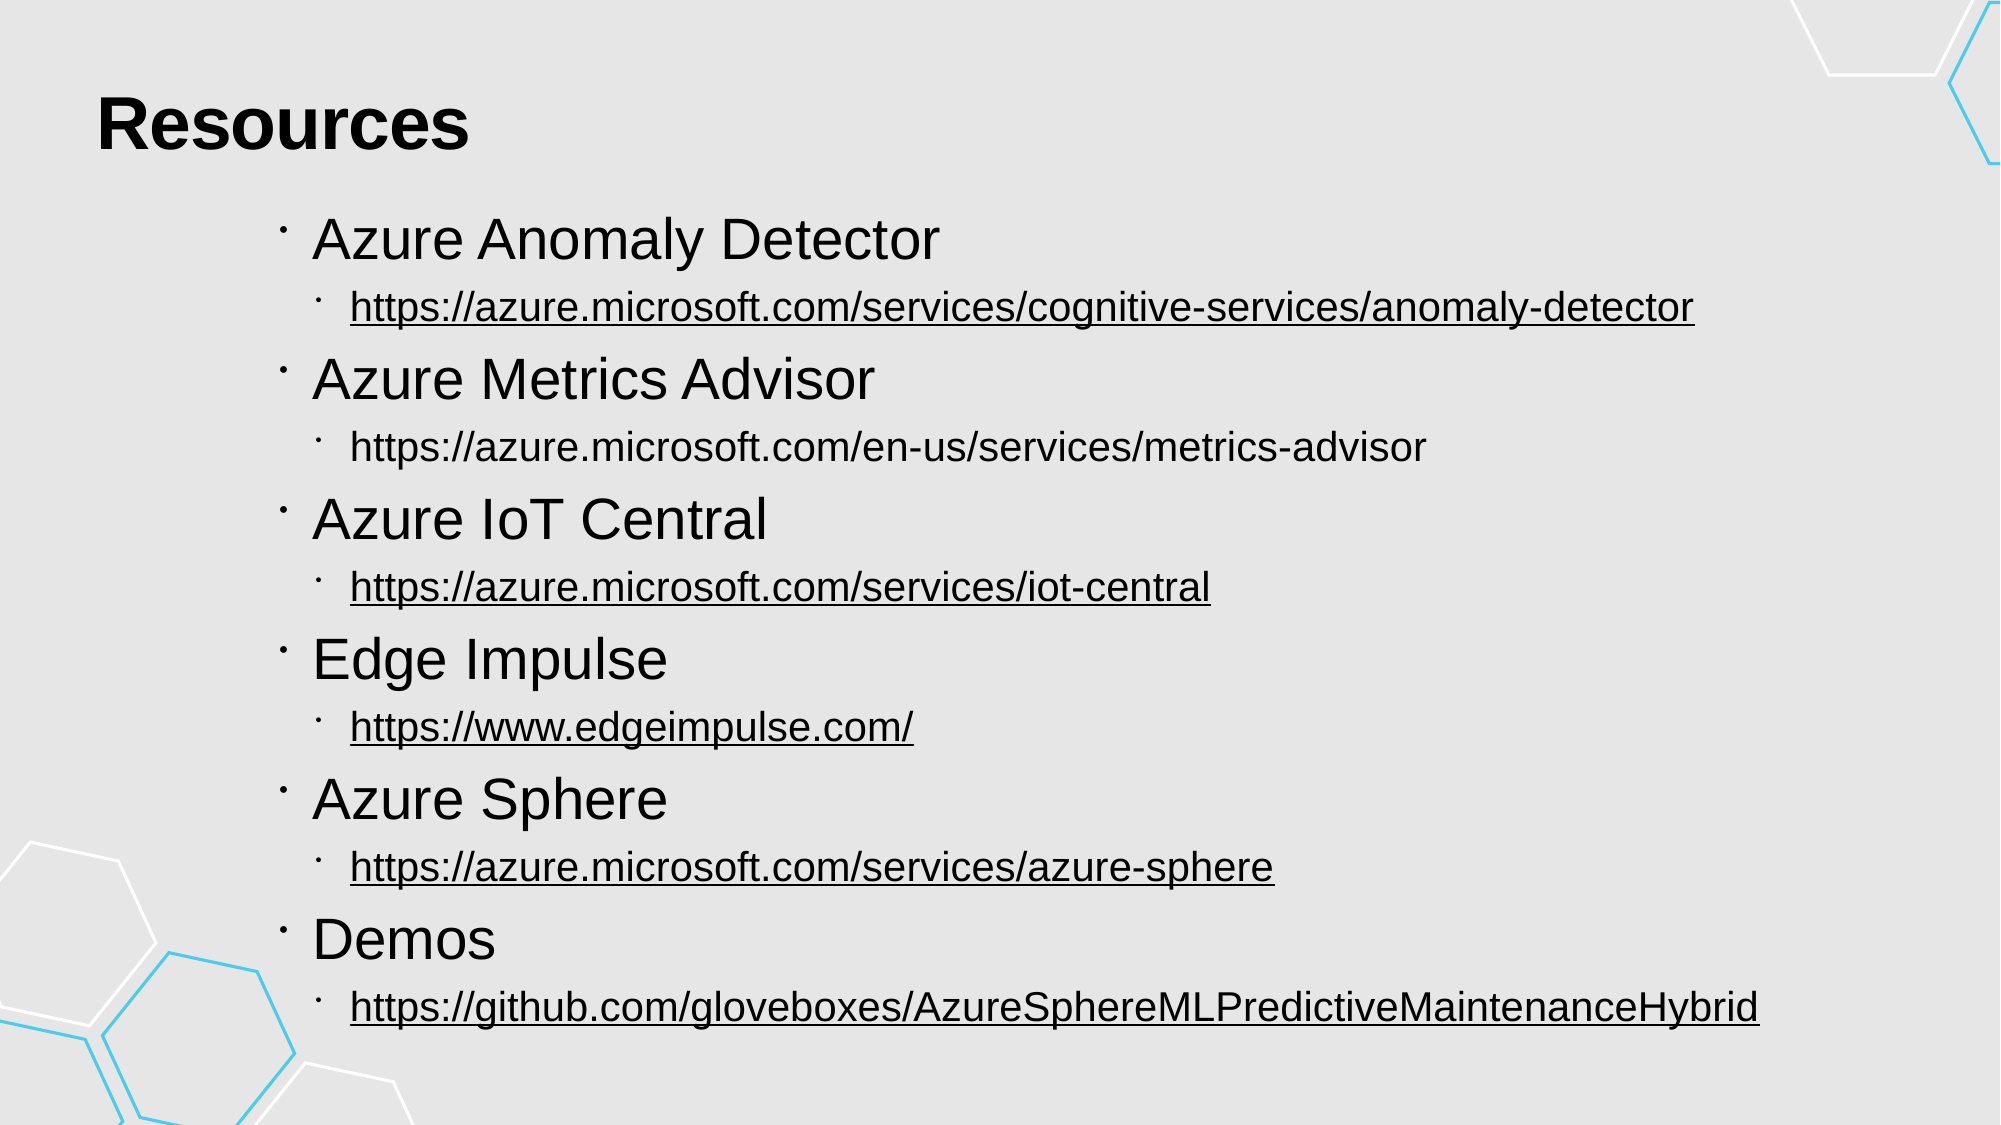

# Resources
Azure Anomaly Detector
https://azure.microsoft.com/services/cognitive-services/anomaly-detector
Azure Metrics Advisor
https://azure.microsoft.com/en-us/services/metrics-advisor
Azure IoT Central
https://azure.microsoft.com/services/iot-central
Edge Impulse
https://www.edgeimpulse.com/
Azure Sphere
https://azure.microsoft.com/services/azure-sphere
Demos
https://github.com/gloveboxes/AzureSphereMLPredictiveMaintenanceHybrid